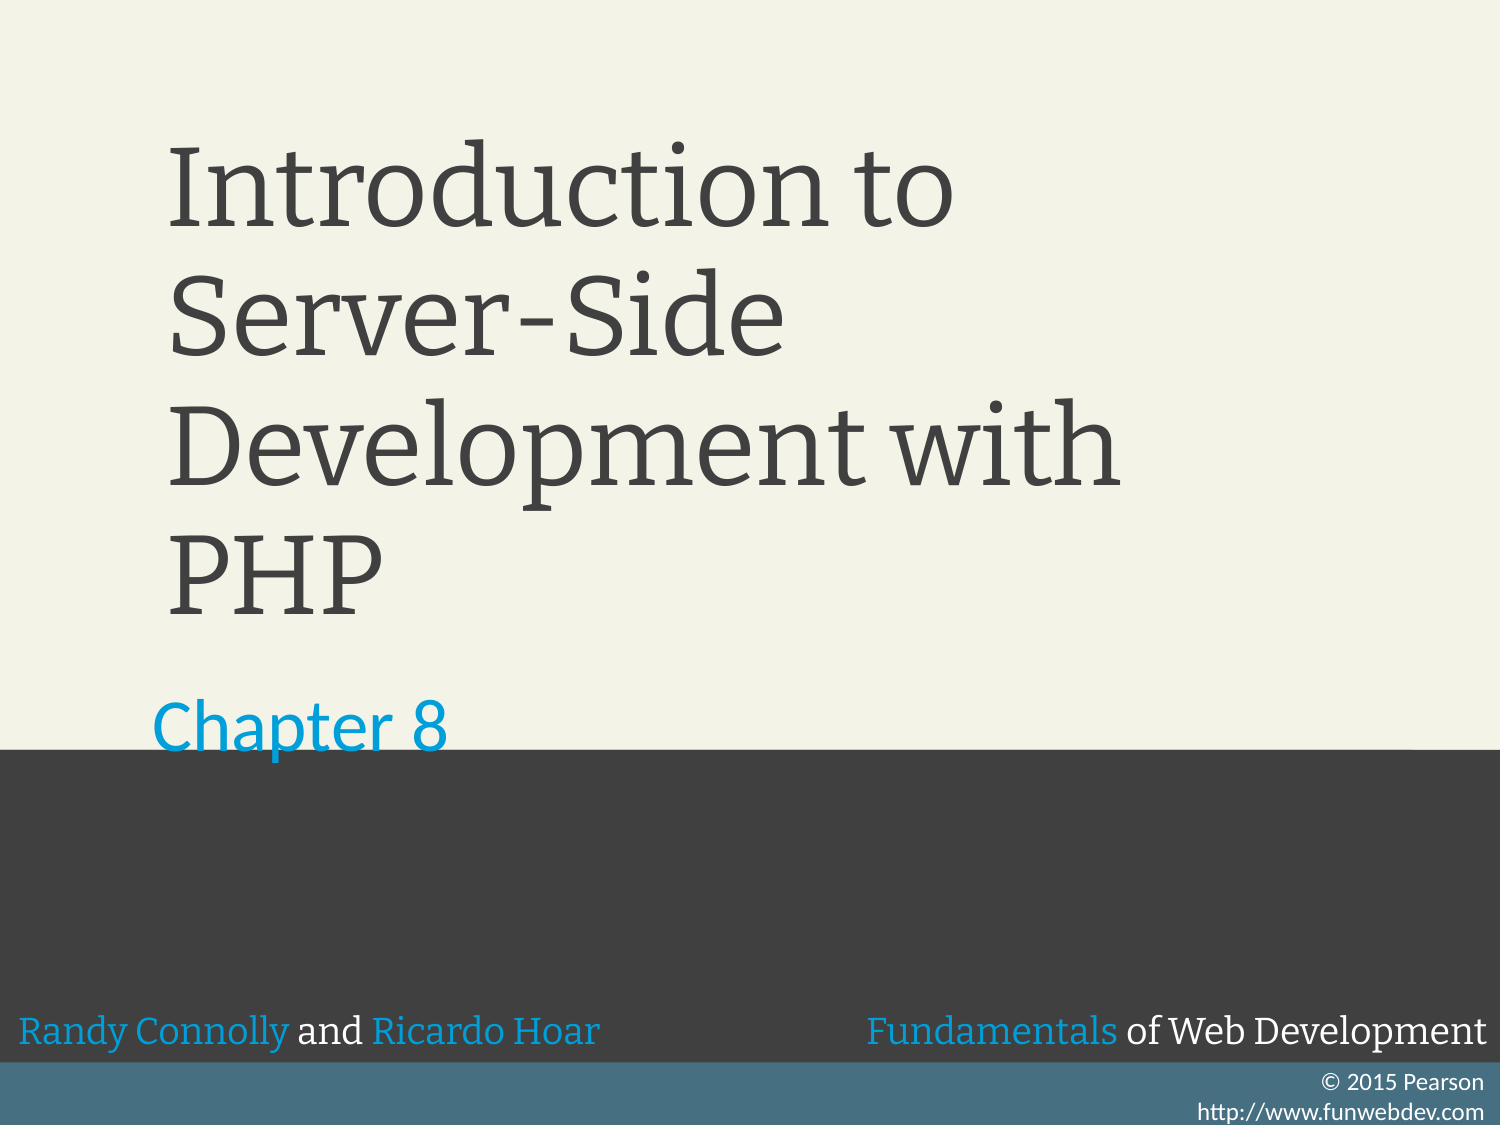

# Introduction to Server-Side Development with PHP
Chapter 8